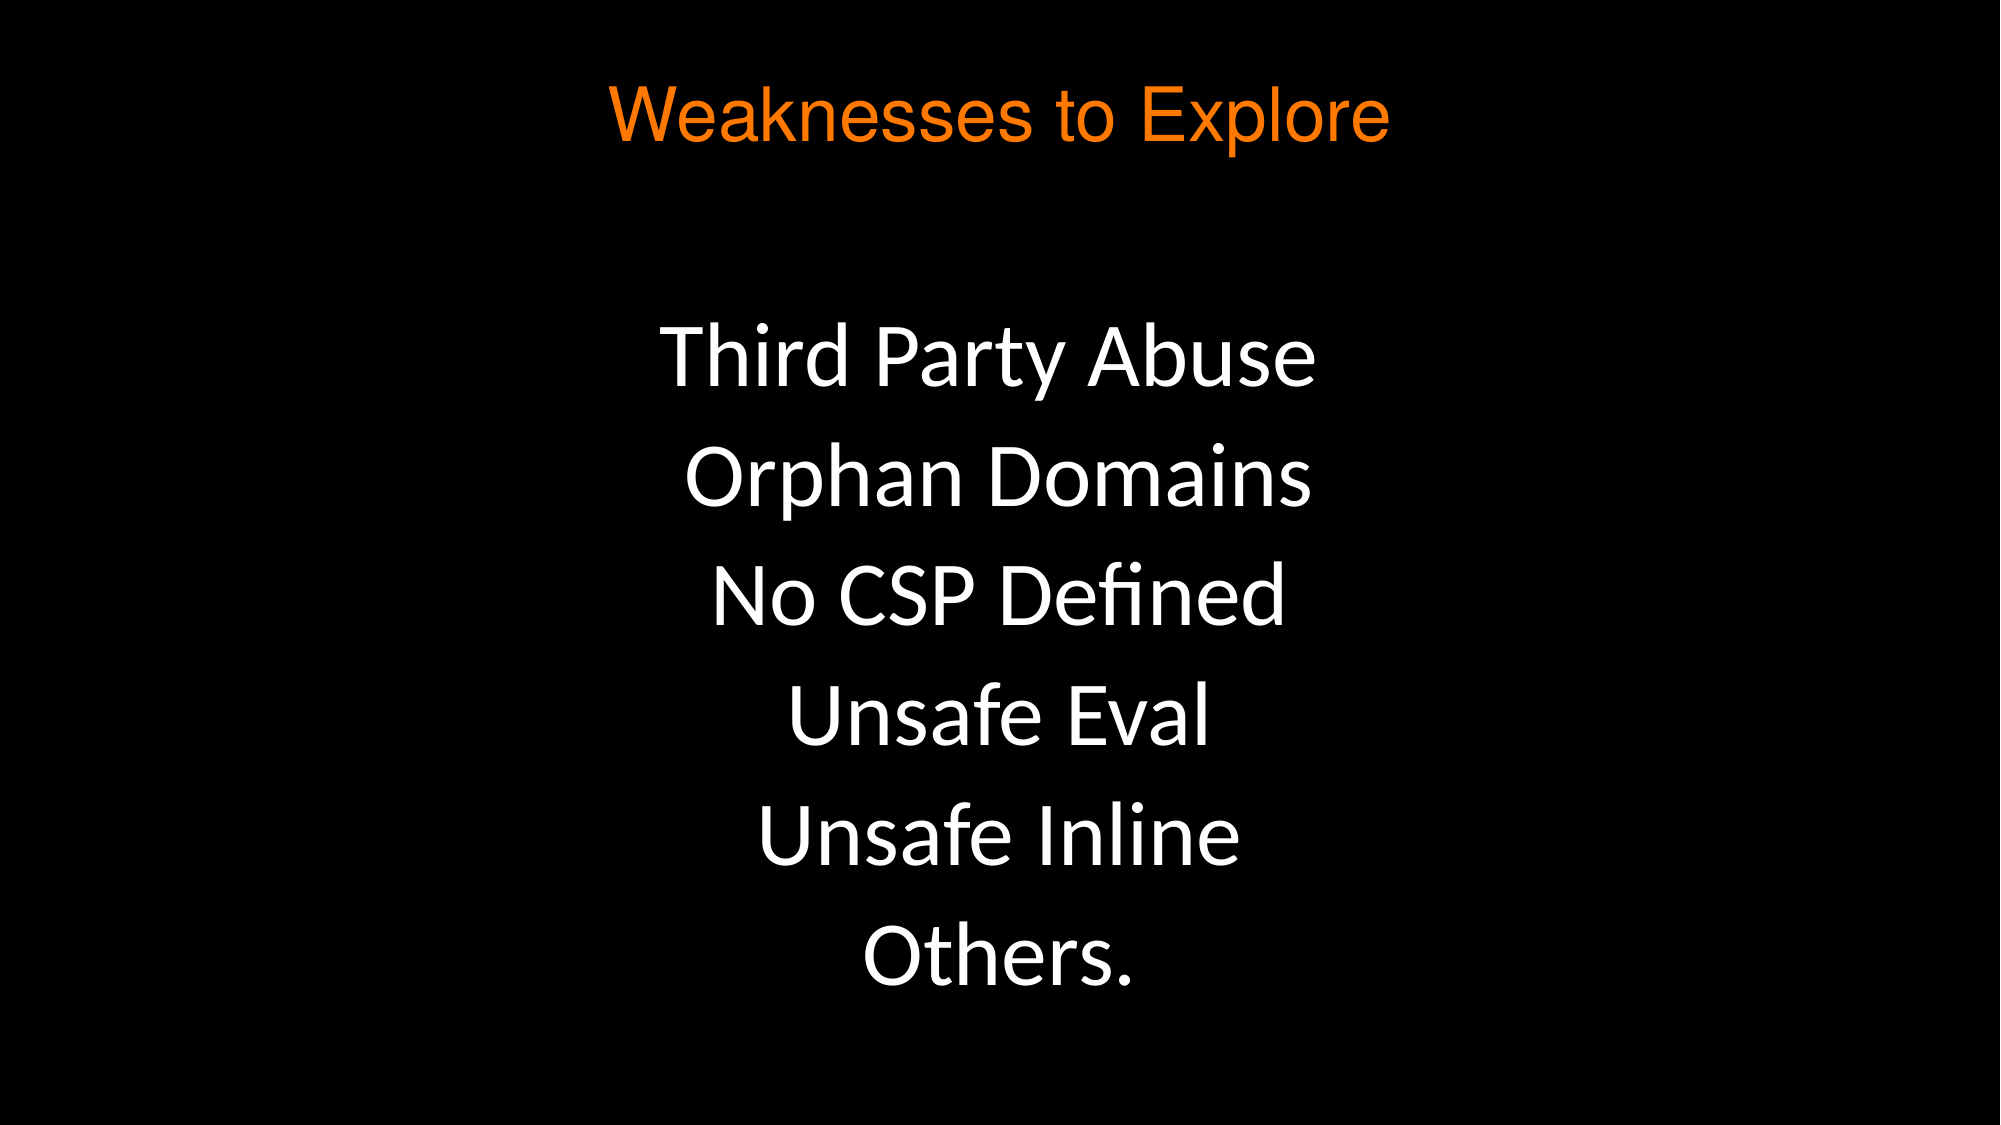

# Weaknesses to Explore
Third Party Abuse
Orphan Domains
No CSP Defined
Unsafe Eval
Unsafe Inline
Others.